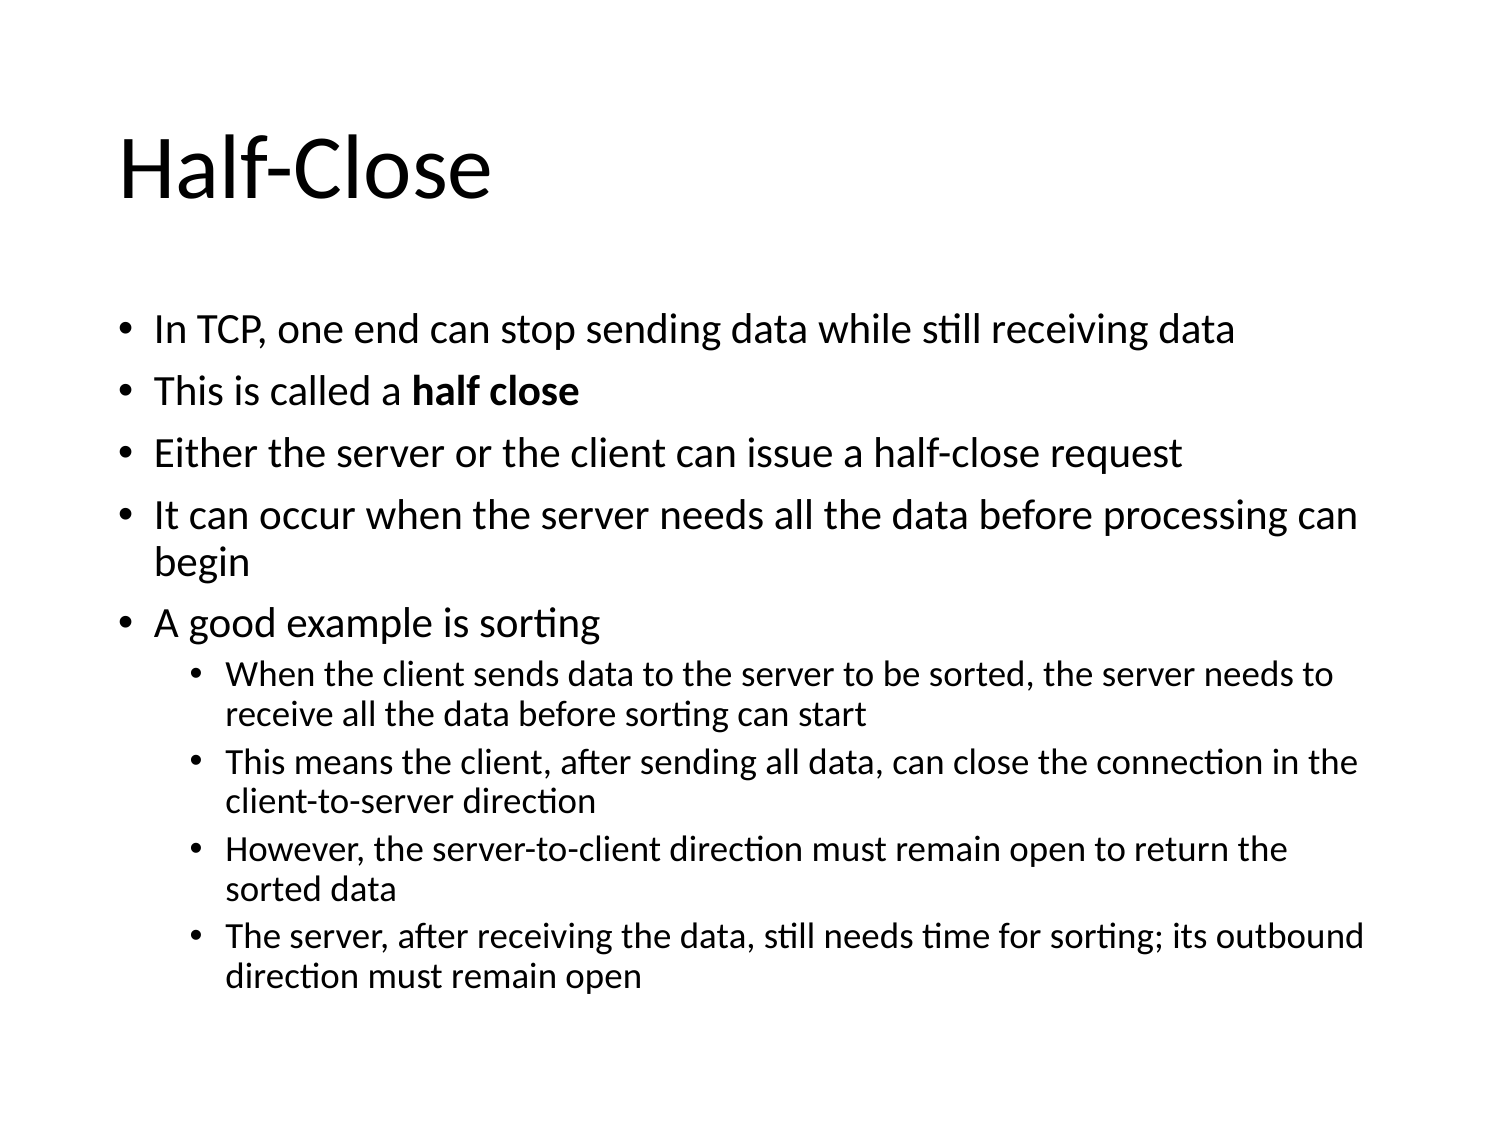

# Half-Close
In TCP, one end can stop sending data while still receiving data
This is called a half close
Either the server or the client can issue a half-close request
It can occur when the server needs all the data before processing can begin
A good example is sorting
When the client sends data to the server to be sorted, the server needs to receive all the data before sorting can start
This means the client, after sending all data, can close the connection in the client-to-server direction
However, the server-to-client direction must remain open to return the sorted data
The server, after receiving the data, still needs time for sorting; its outbound direction must remain open